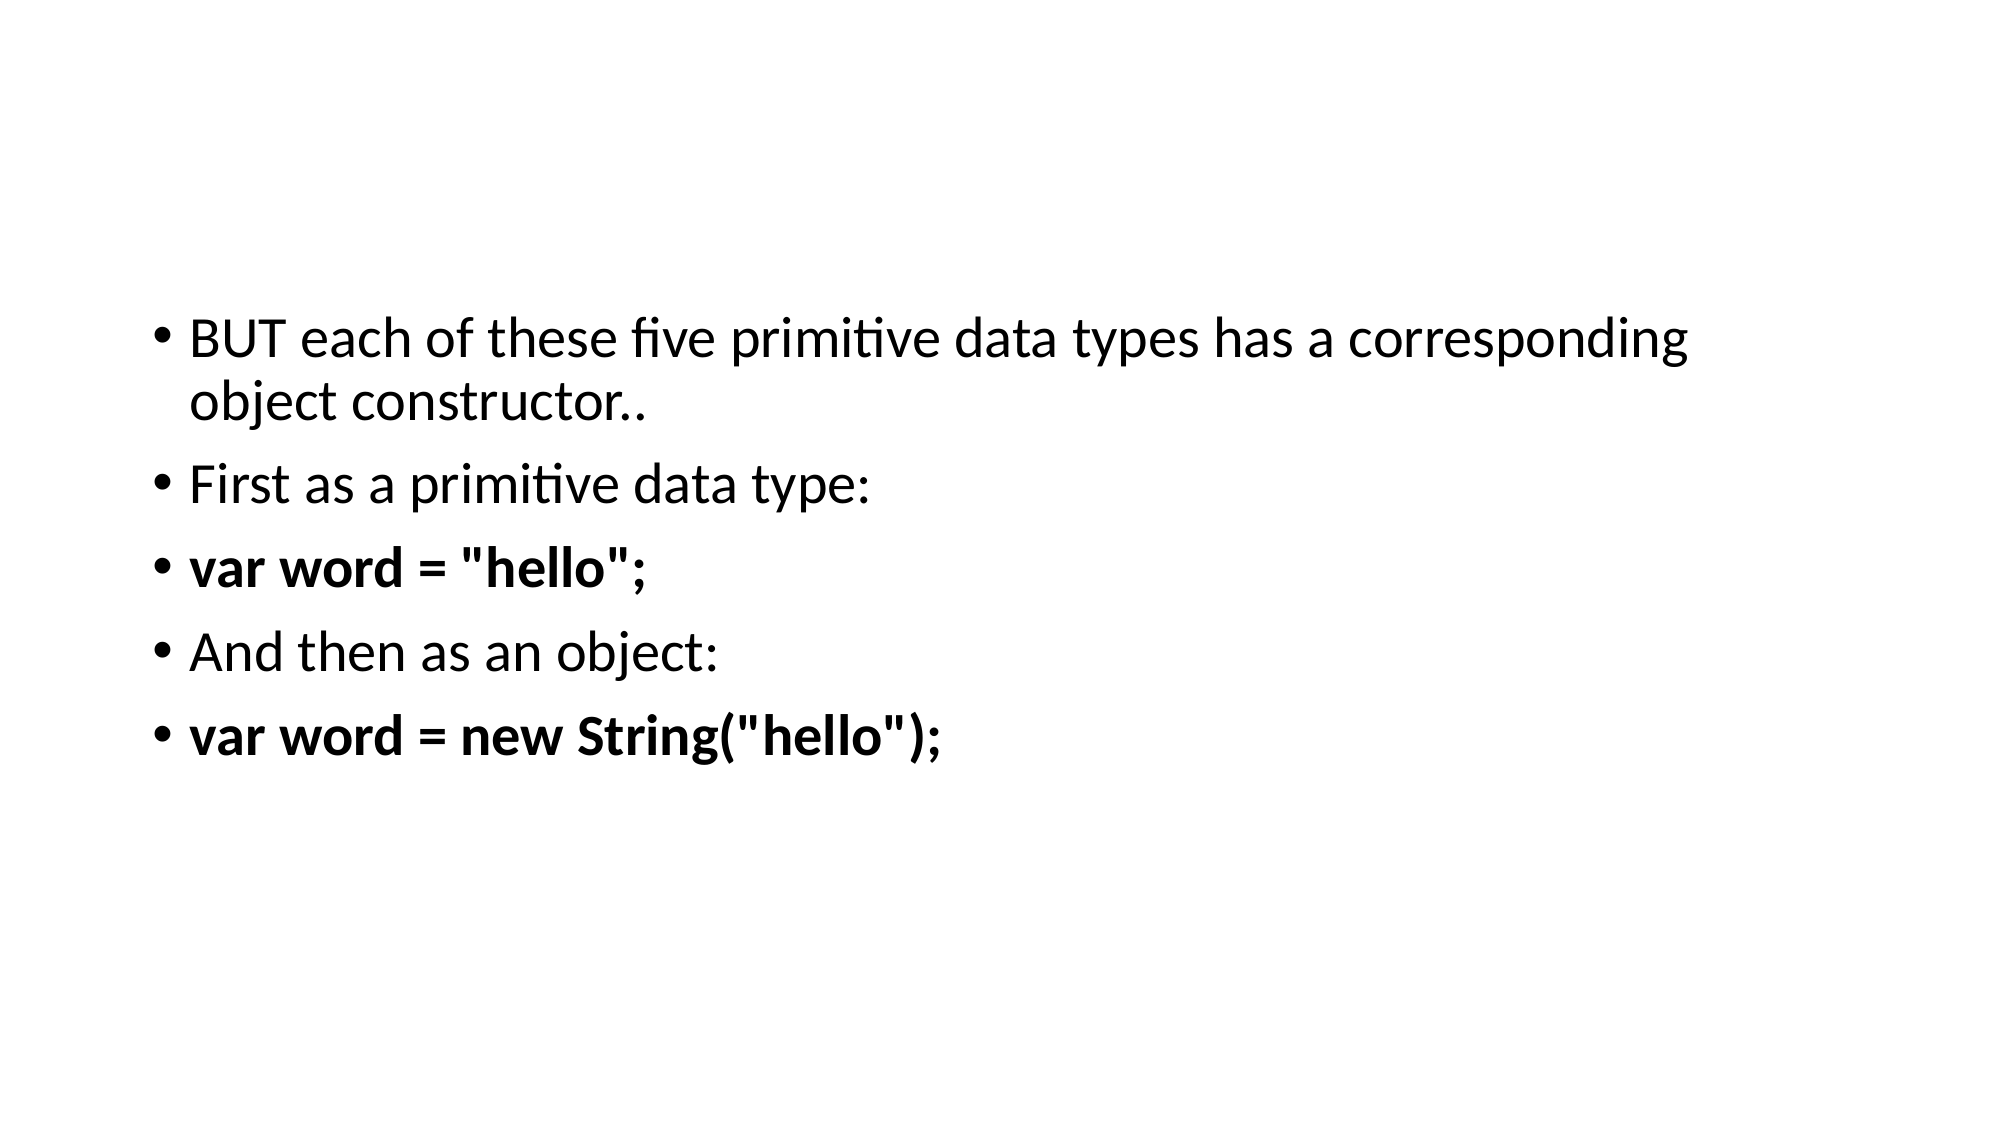

#
BUT each of these five primitive data types has a corresponding object constructor..
First as a primitive data type:
var word = "hello";
And then as an object:
var word = new String("hello");